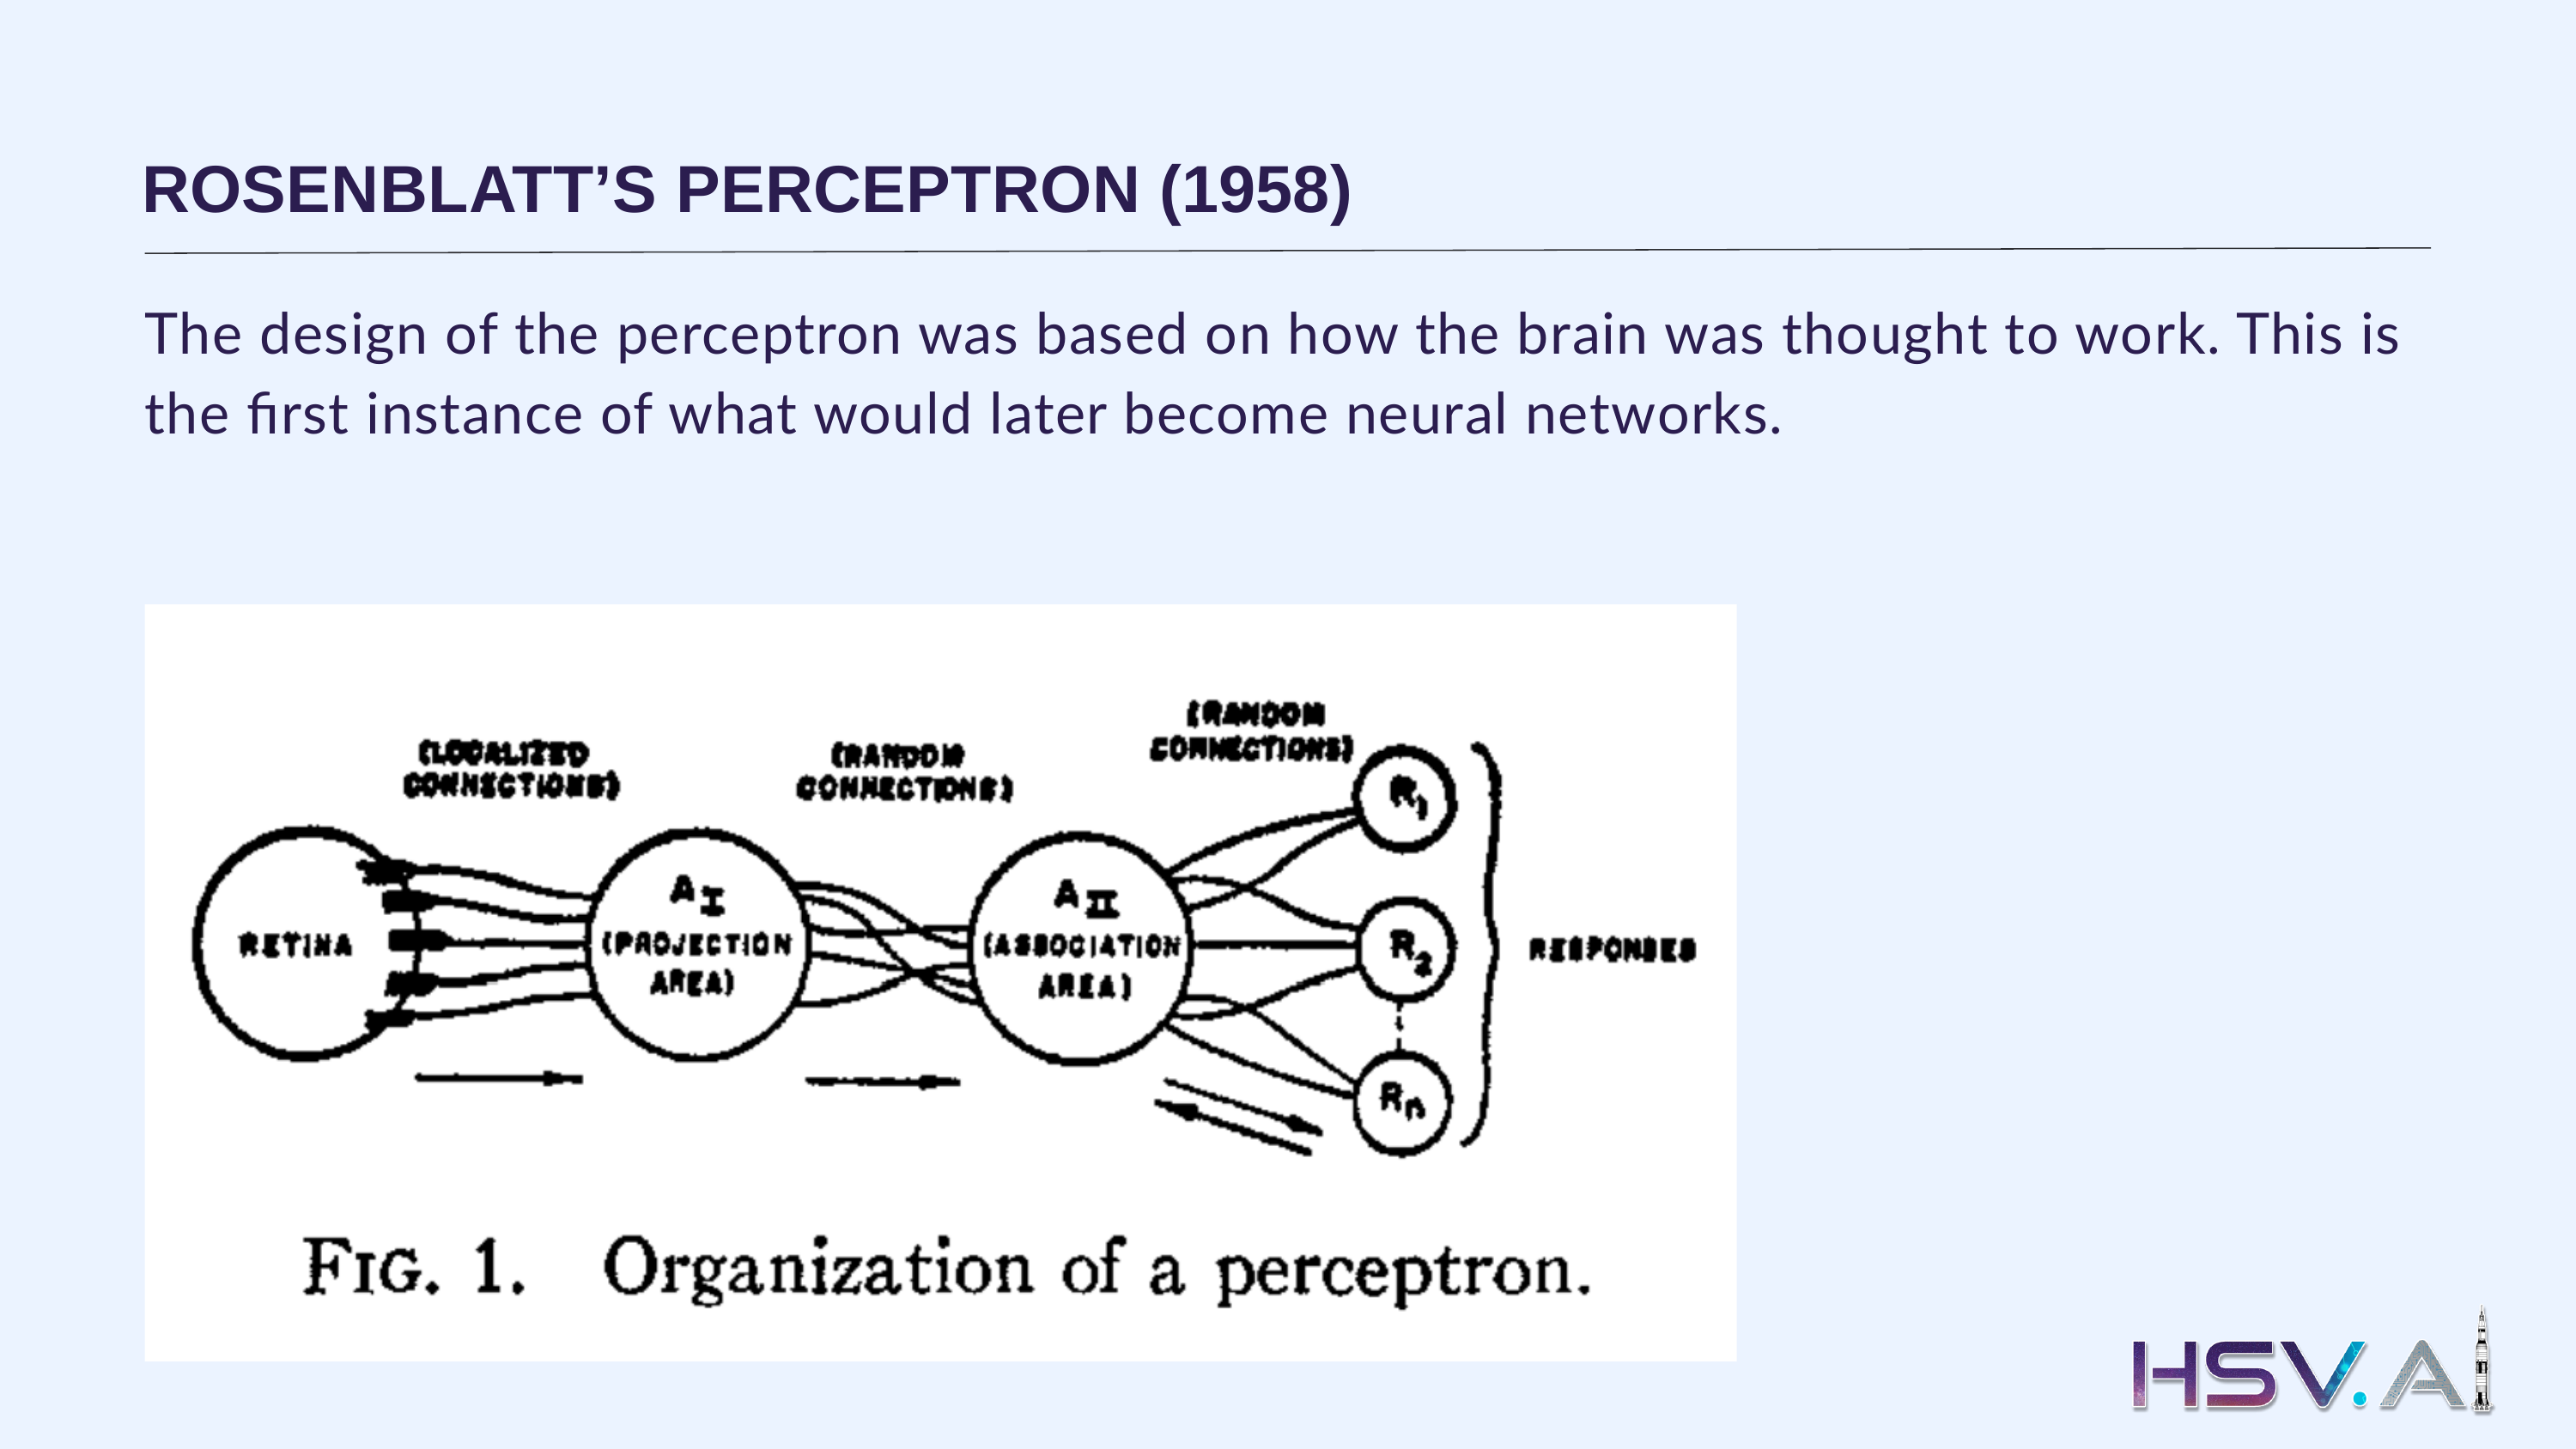

ROSENBLATT’S PERCEPTRON (1958)

The design of the perceptron was based on how the brain was thought to work. This is the first instance of what would later become neural networks.